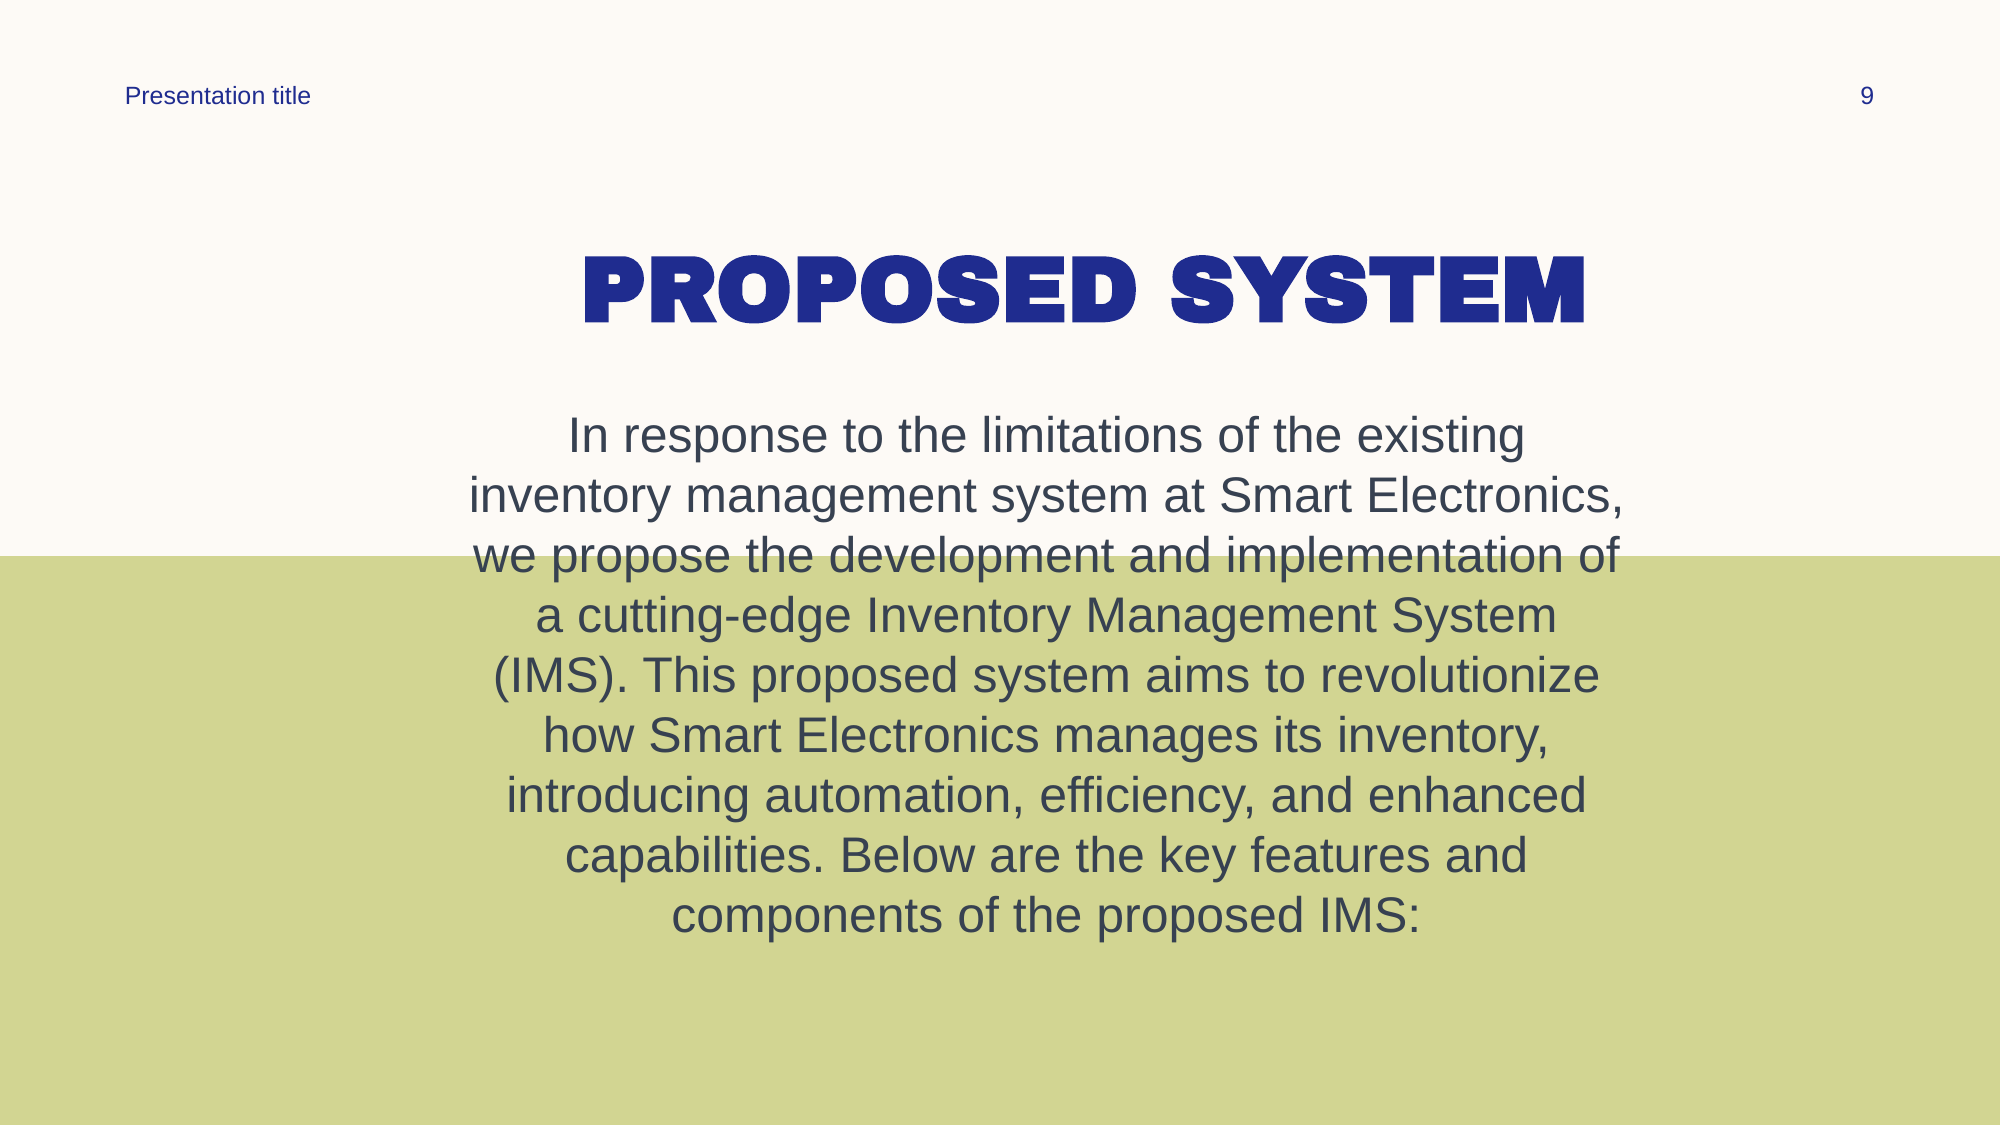

9
Presentation title
# Proposed system
In response to the limitations of the existing inventory management system at Smart Electronics, we propose the development and implementation of a cutting-edge Inventory Management System (IMS). This proposed system aims to revolutionize how Smart Electronics manages its inventory, introducing automation, efficiency, and enhanced capabilities. Below are the key features and components of the proposed IMS: